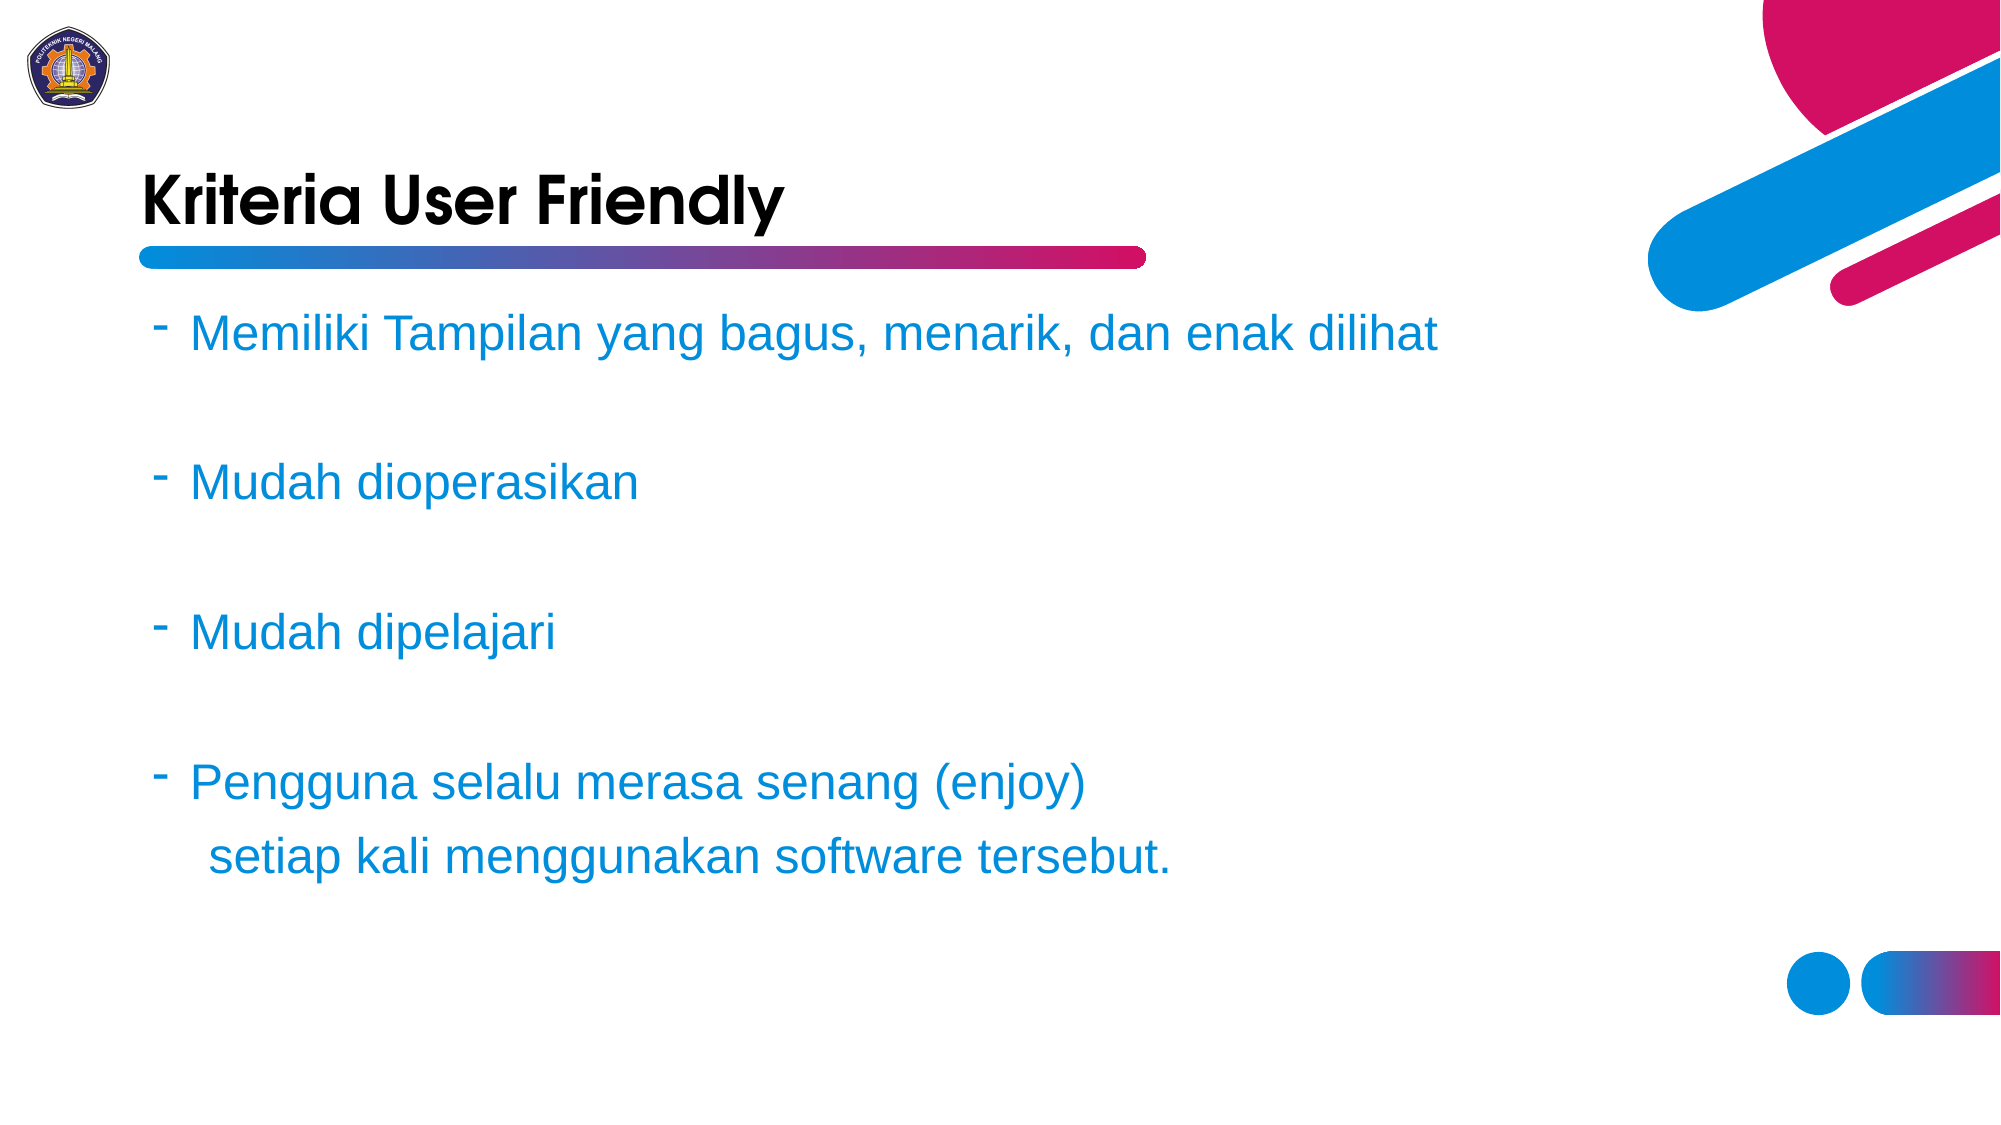

# Kriteria User Friendly
Memiliki Tampilan yang bagus, menarik, dan enak dilihat

Mudah dioperasikan

Mudah dipelajari

Pengguna selalu merasa senang (enjoy)
    setiap kali menggunakan software tersebut.